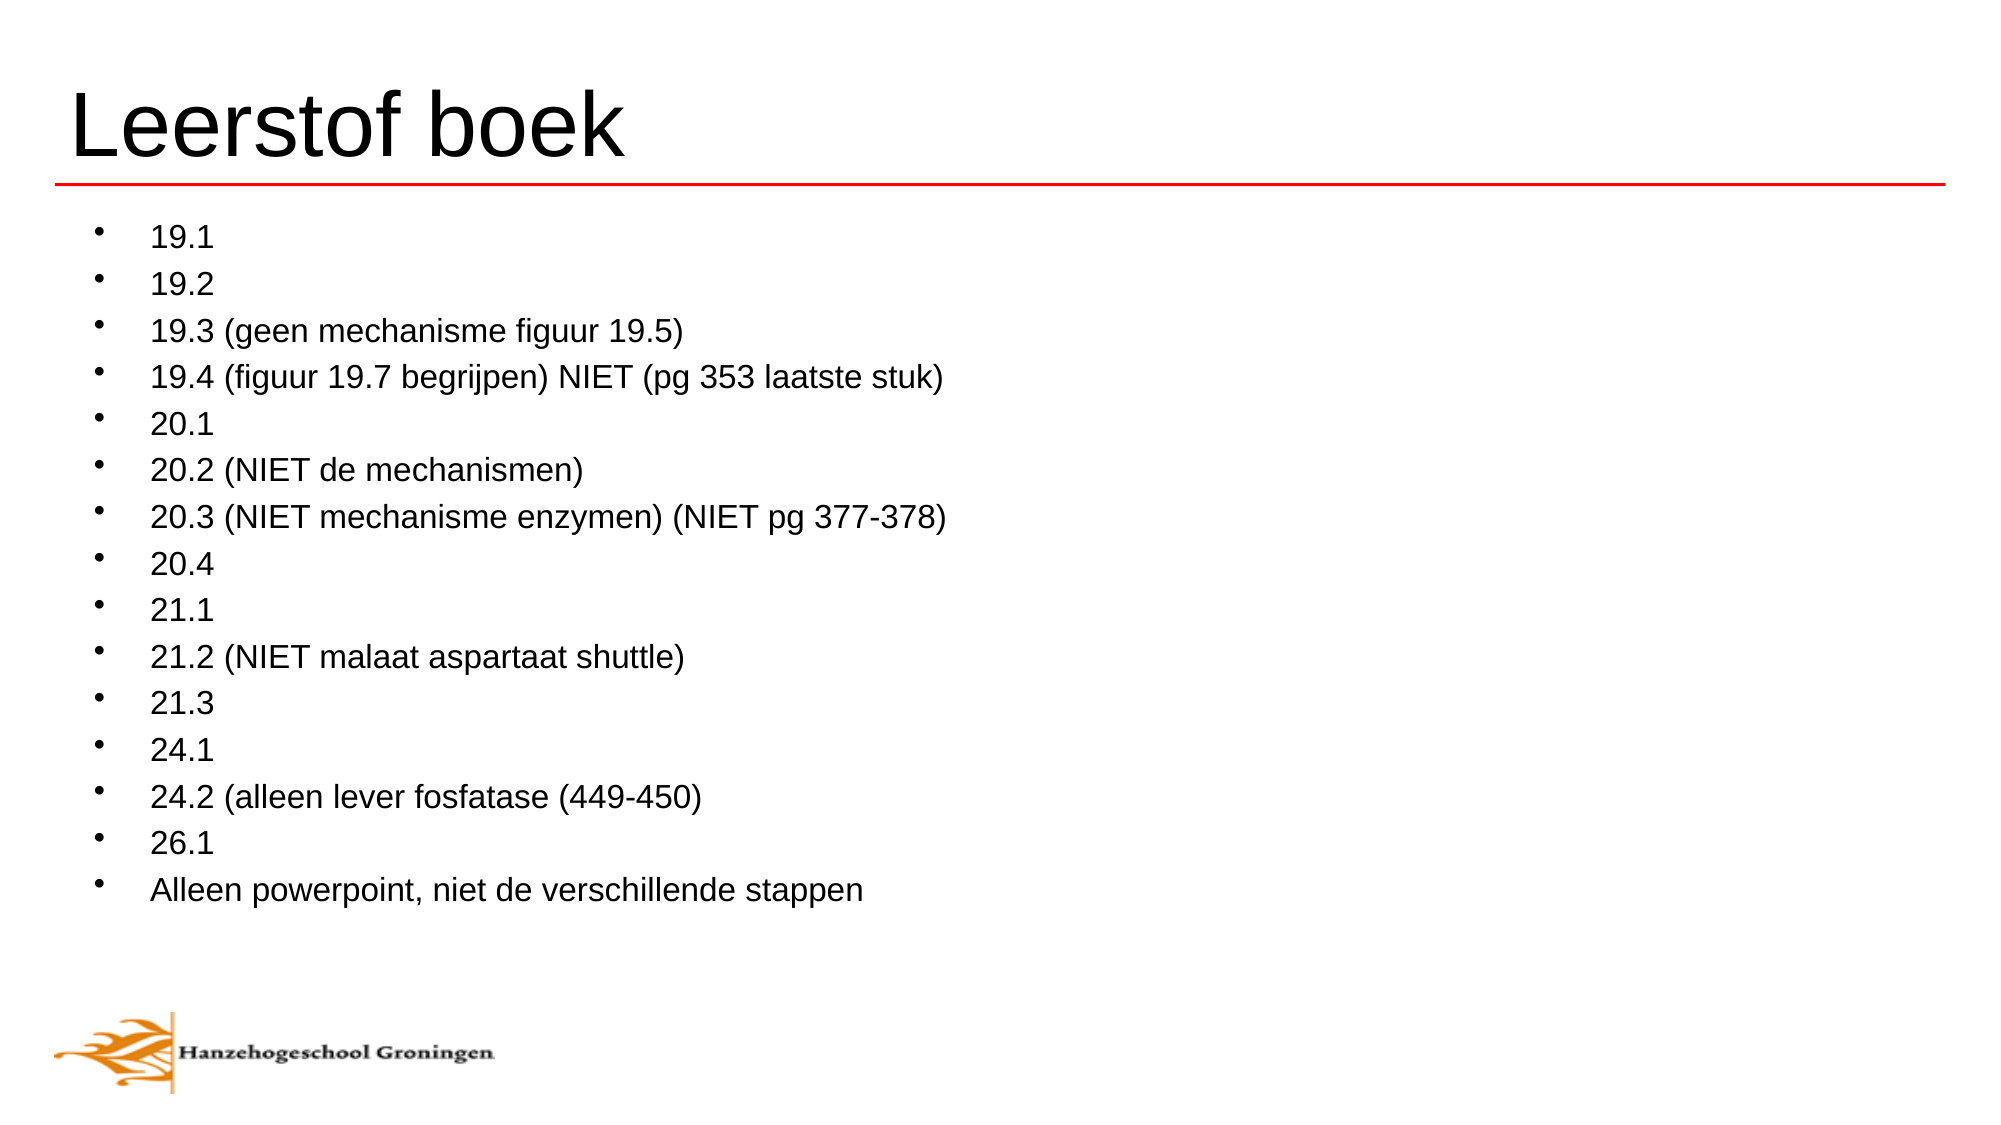

# Leerstof boek
19.1
19.2
19.3 (geen mechanisme figuur 19.5)
19.4 (figuur 19.7 begrijpen) NIET (pg 353 laatste stuk)
20.1
20.2 (NIET de mechanismen)
20.3 (NIET mechanisme enzymen) (NIET pg 377-378)
20.4
21.1
21.2 (NIET malaat aspartaat shuttle)
21.3
24.1
24.2 (alleen lever fosfatase (449-450)
26.1
Alleen powerpoint, niet de verschillende stappen